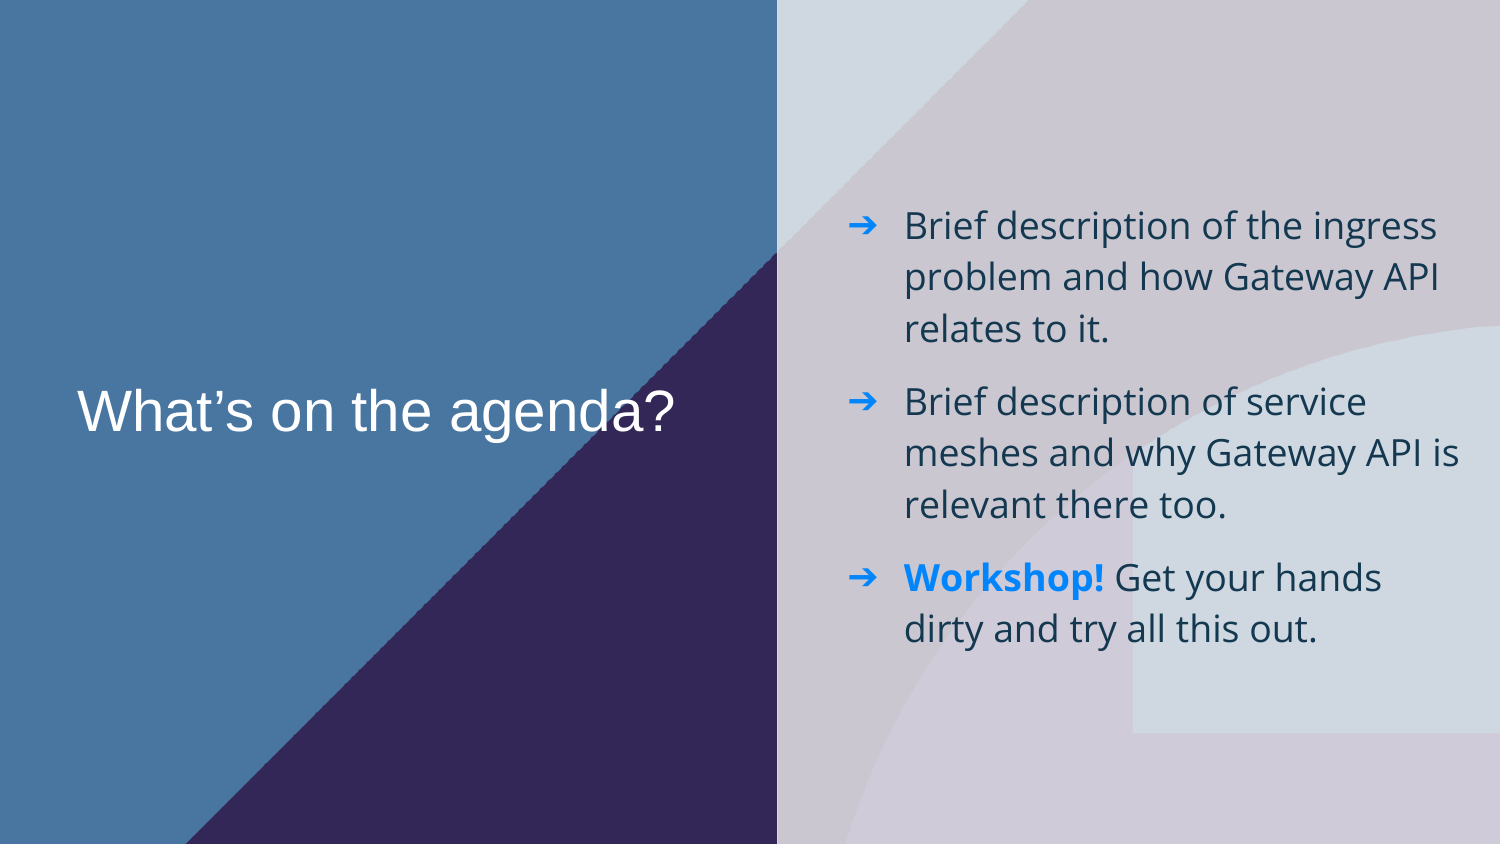

Brief description of the ingress problem and how Gateway API relates to it.
Brief description of service meshes and why Gateway API is relevant there too.
Workshop! Get your hands dirty and try all this out.
What’s on the agenda?